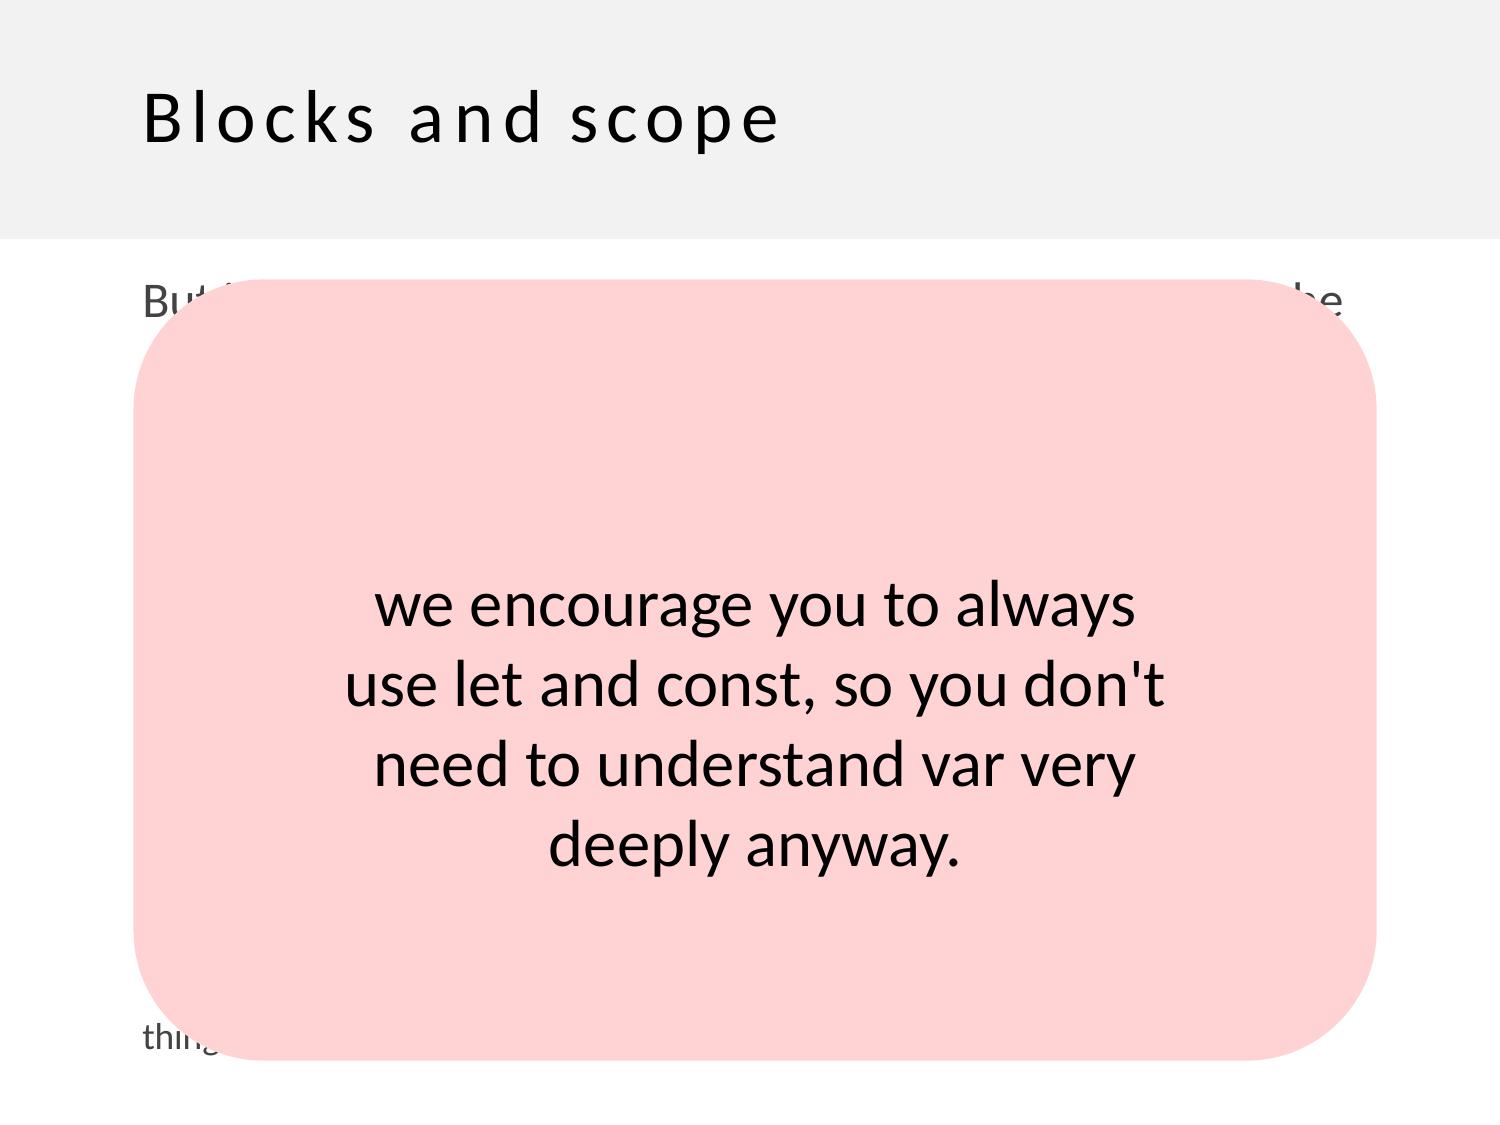

# Blocks and scope
But if you use var, the variable exists for the entirety of the  function, completely independent of blocks:
if (...) {
var x = 5;
...
}
// x is 5 here
This is the same behavior as Python, which also has  function scope.
* Note that variable hoisting and function scope are not the same thing, either.

we encourage you to always use let and const, so you don't need to understand var very deeply anyway.